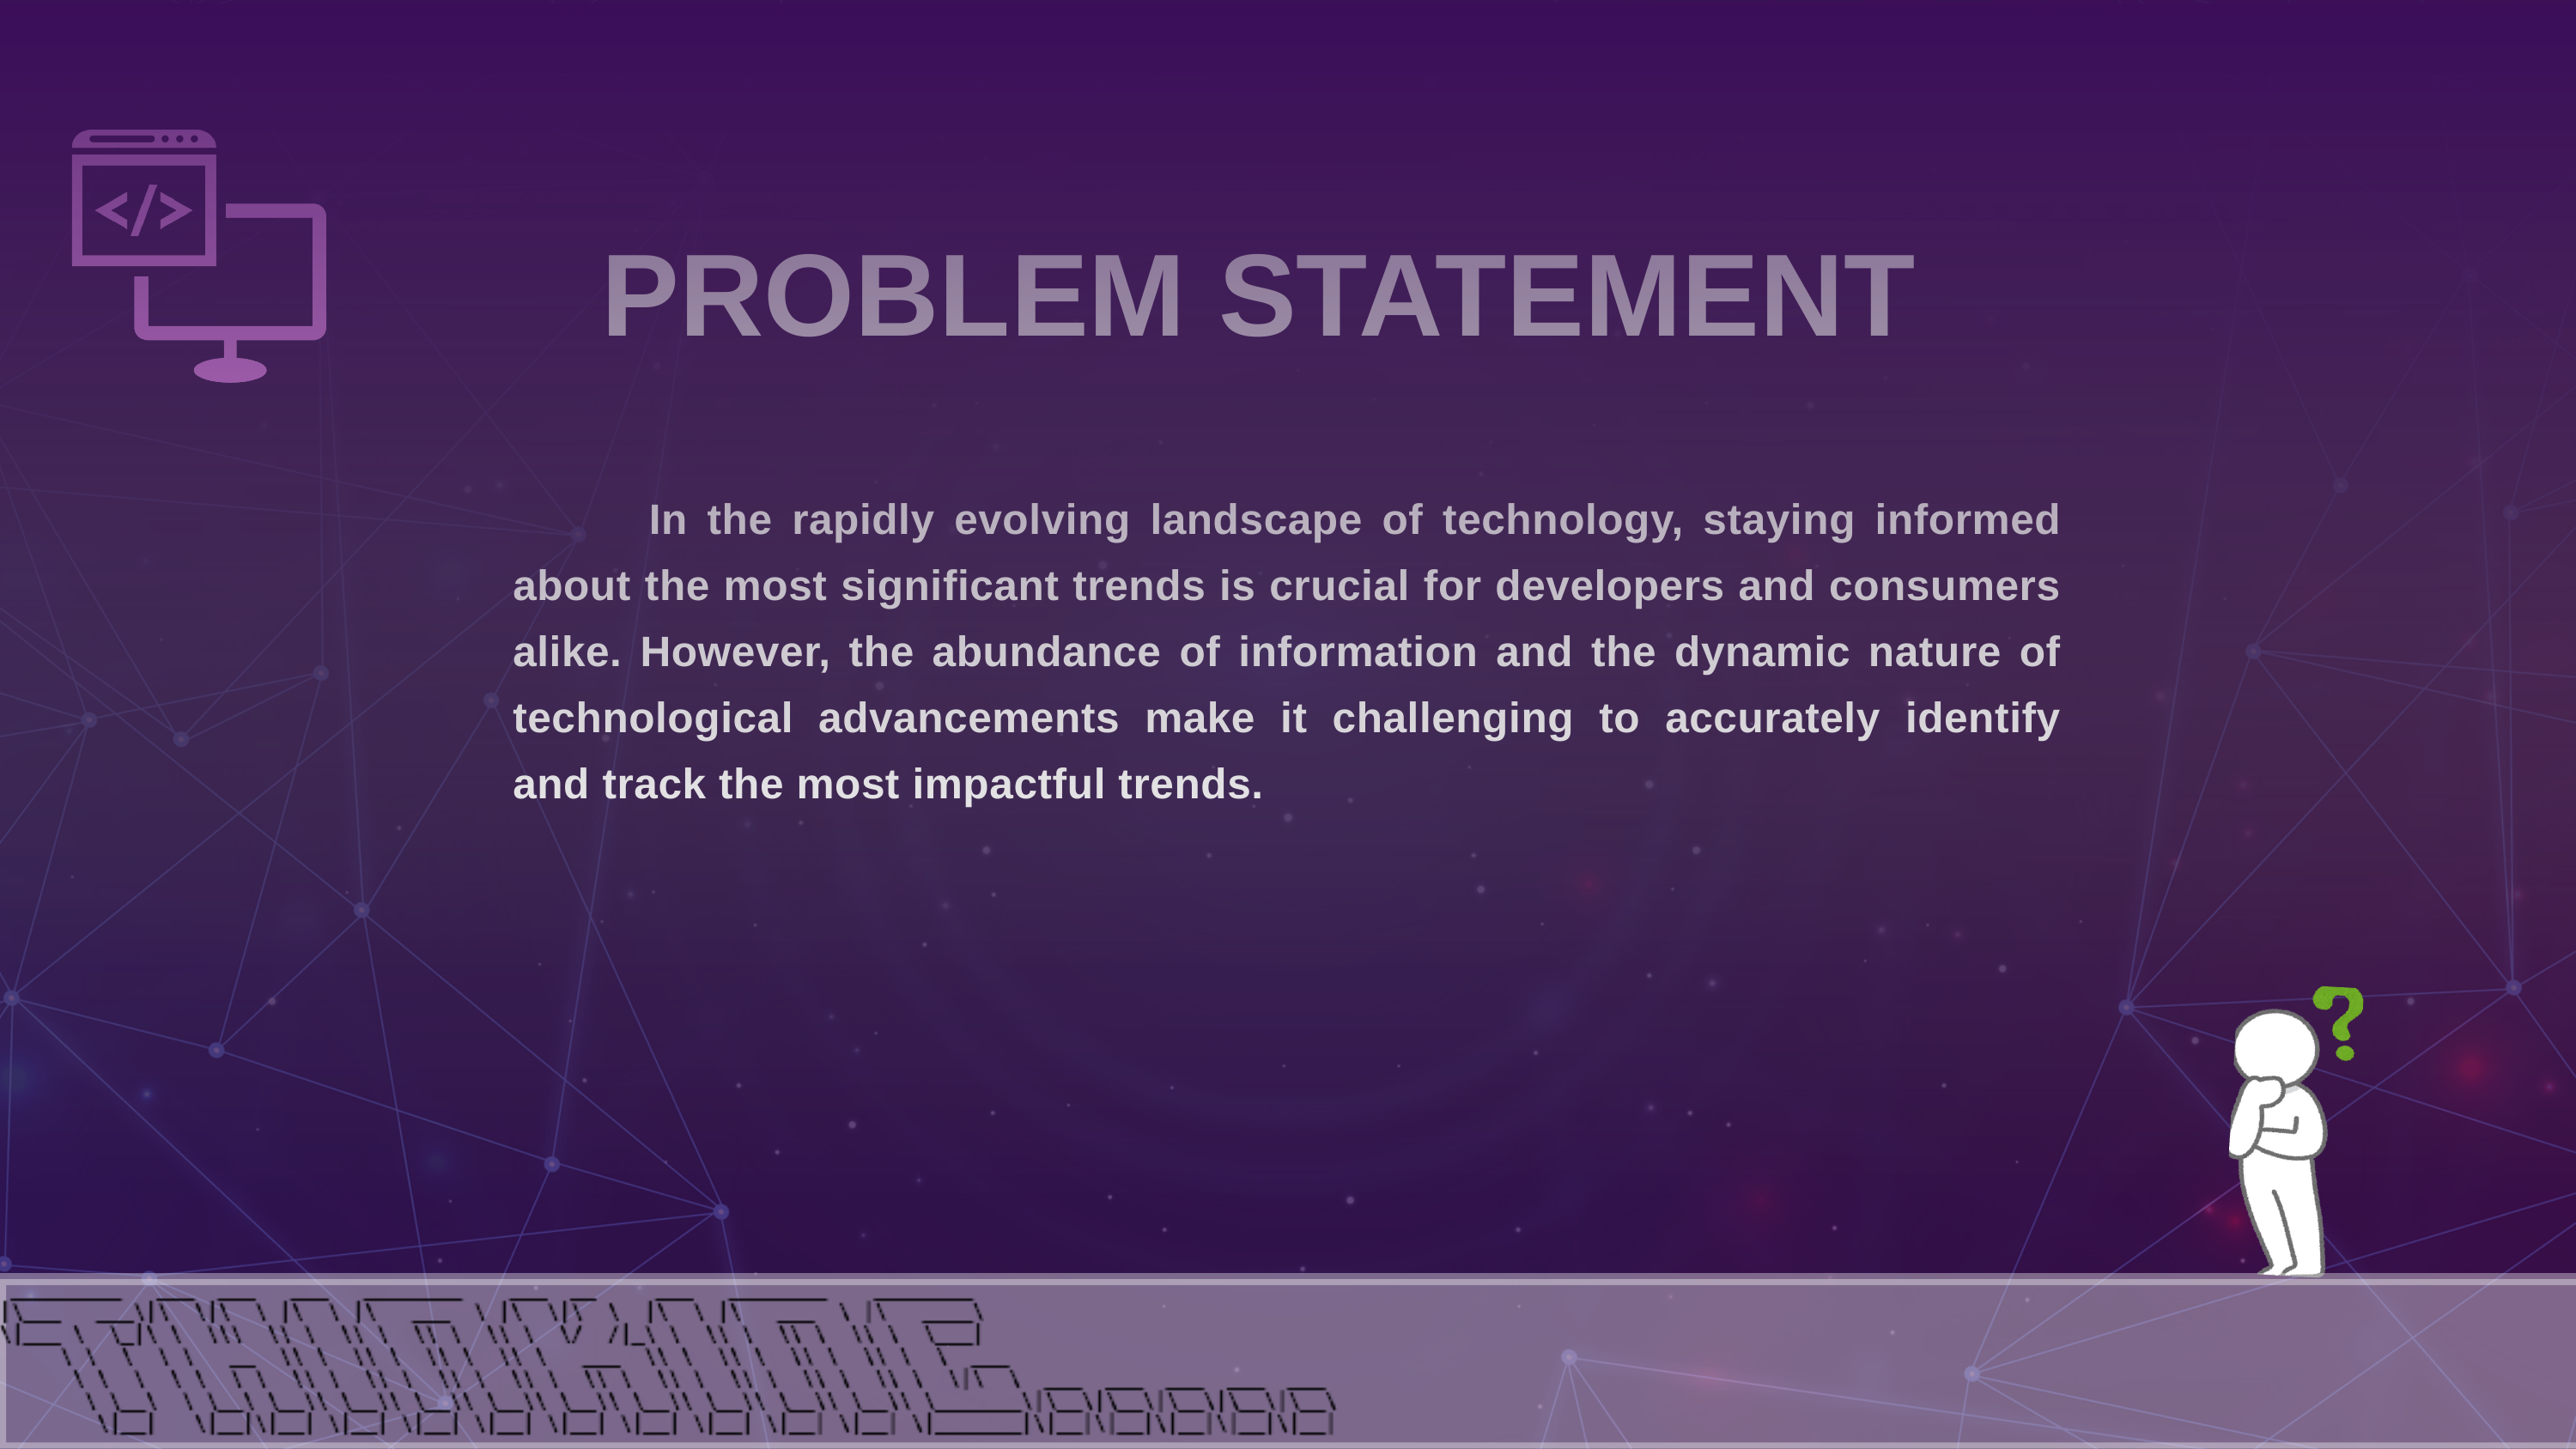

PROBLEM STATEMENT
       In the rapidly evolving landscape of technology, staying informed about the most significant trends is crucial for developers and consumers alike. However, the abundance of information and the dynamic nature of technological advancements make it challenging to accurately identify and track the most impactful trends.